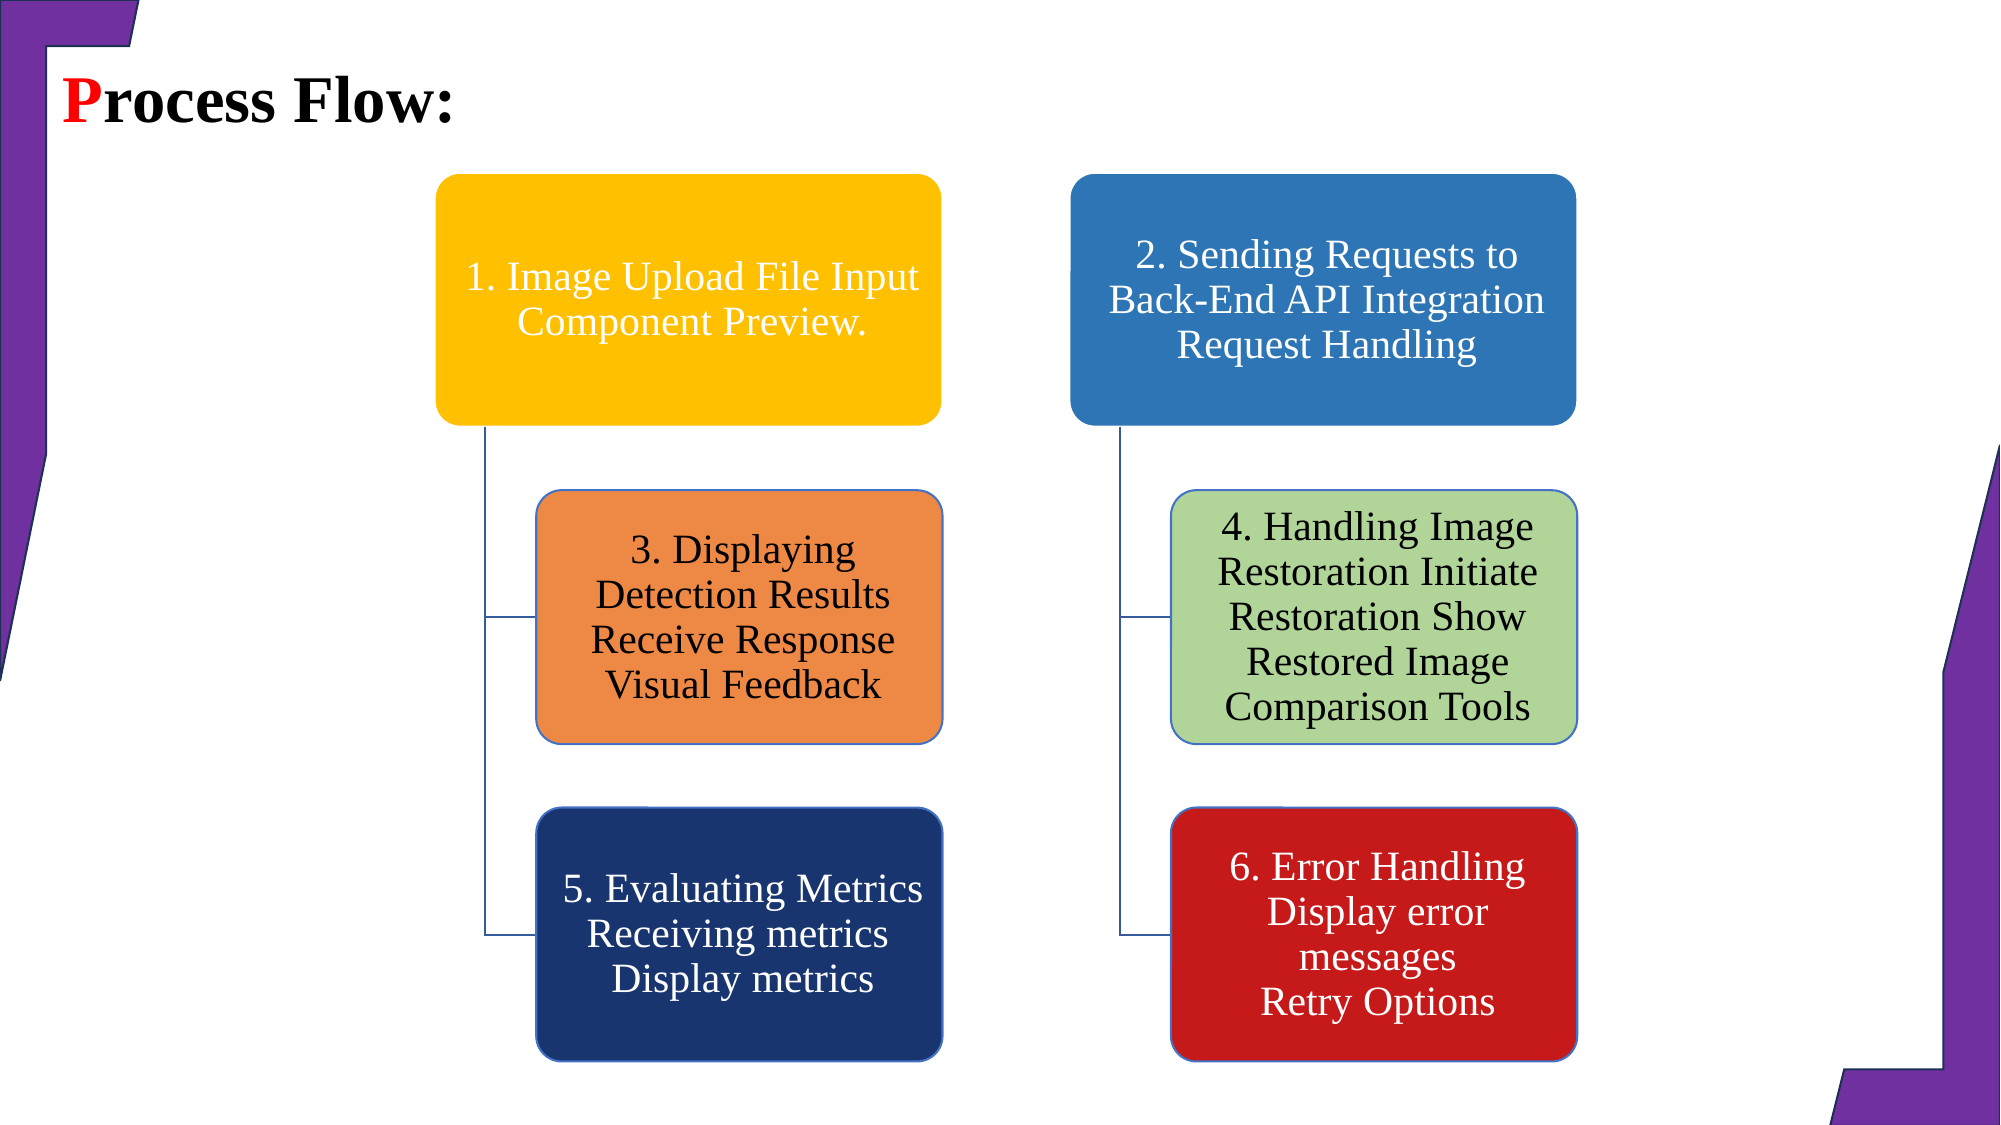

Process Flow:
1. Image Upload File Input Component Preview.
3. Displaying Detection Results Receive Response Visual Feedback
5. Evaluating Metrics Receiving metrics  Display metrics
2. Sending Requests to Back-End API Integration Request Handling
4. Handling Image Restoration Initiate Restoration Show Restored Image Comparison Tools
6. Error Handling Display error messages Retry Options